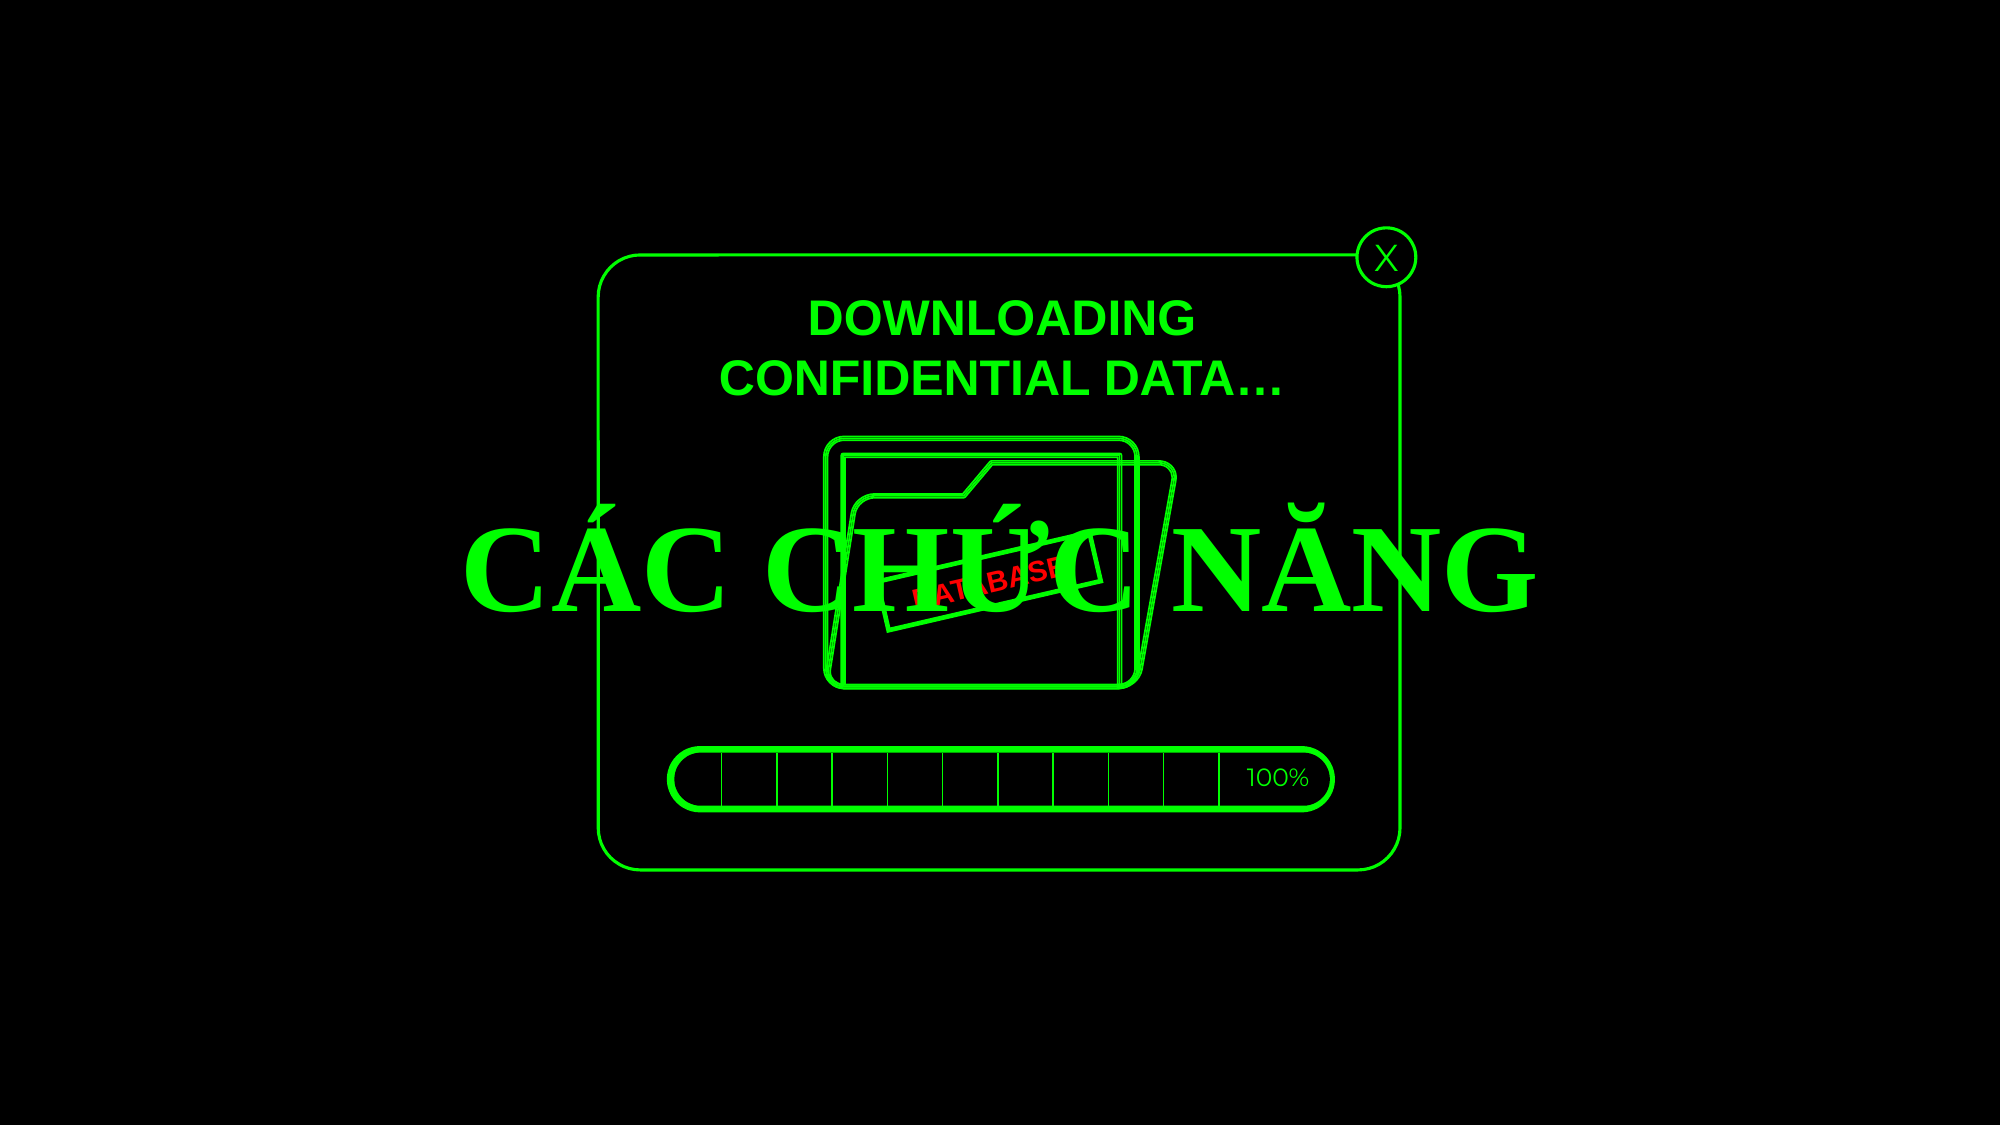

X

DOWNLOADING
CONFIDENTIAL DATA…

DATABASE

CÁC CHỨC NĂNG

100%